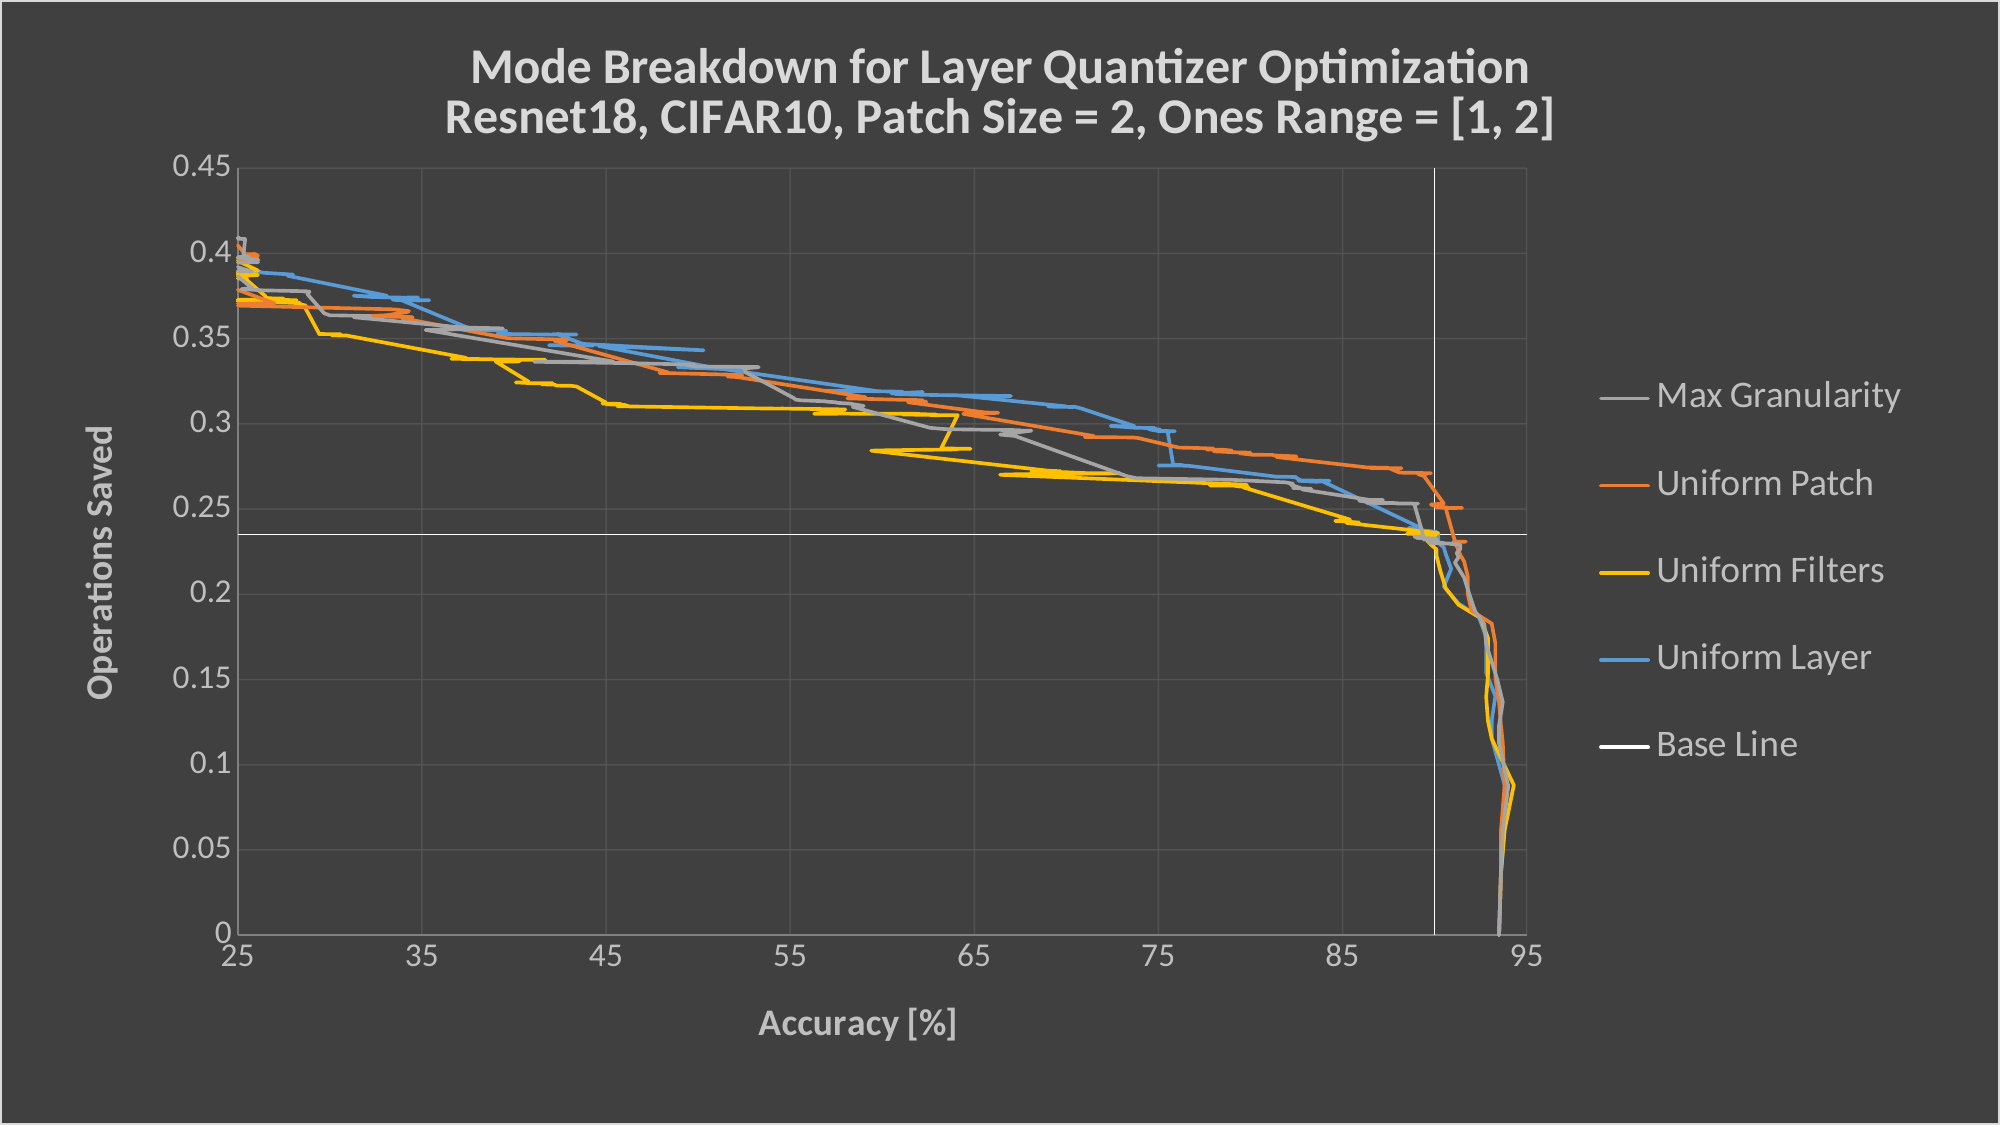

### Chart: Mode Breakdown for Layer Quantizer Optimization
Resnet18, CIFAR10, Patch Size = 2, Ones Range = [1, 2]

| Category | Max Granularity | Uniform Patch | Uniform Filters | Uniform Layer | Base Line |
|---|---|---|---|---|---|